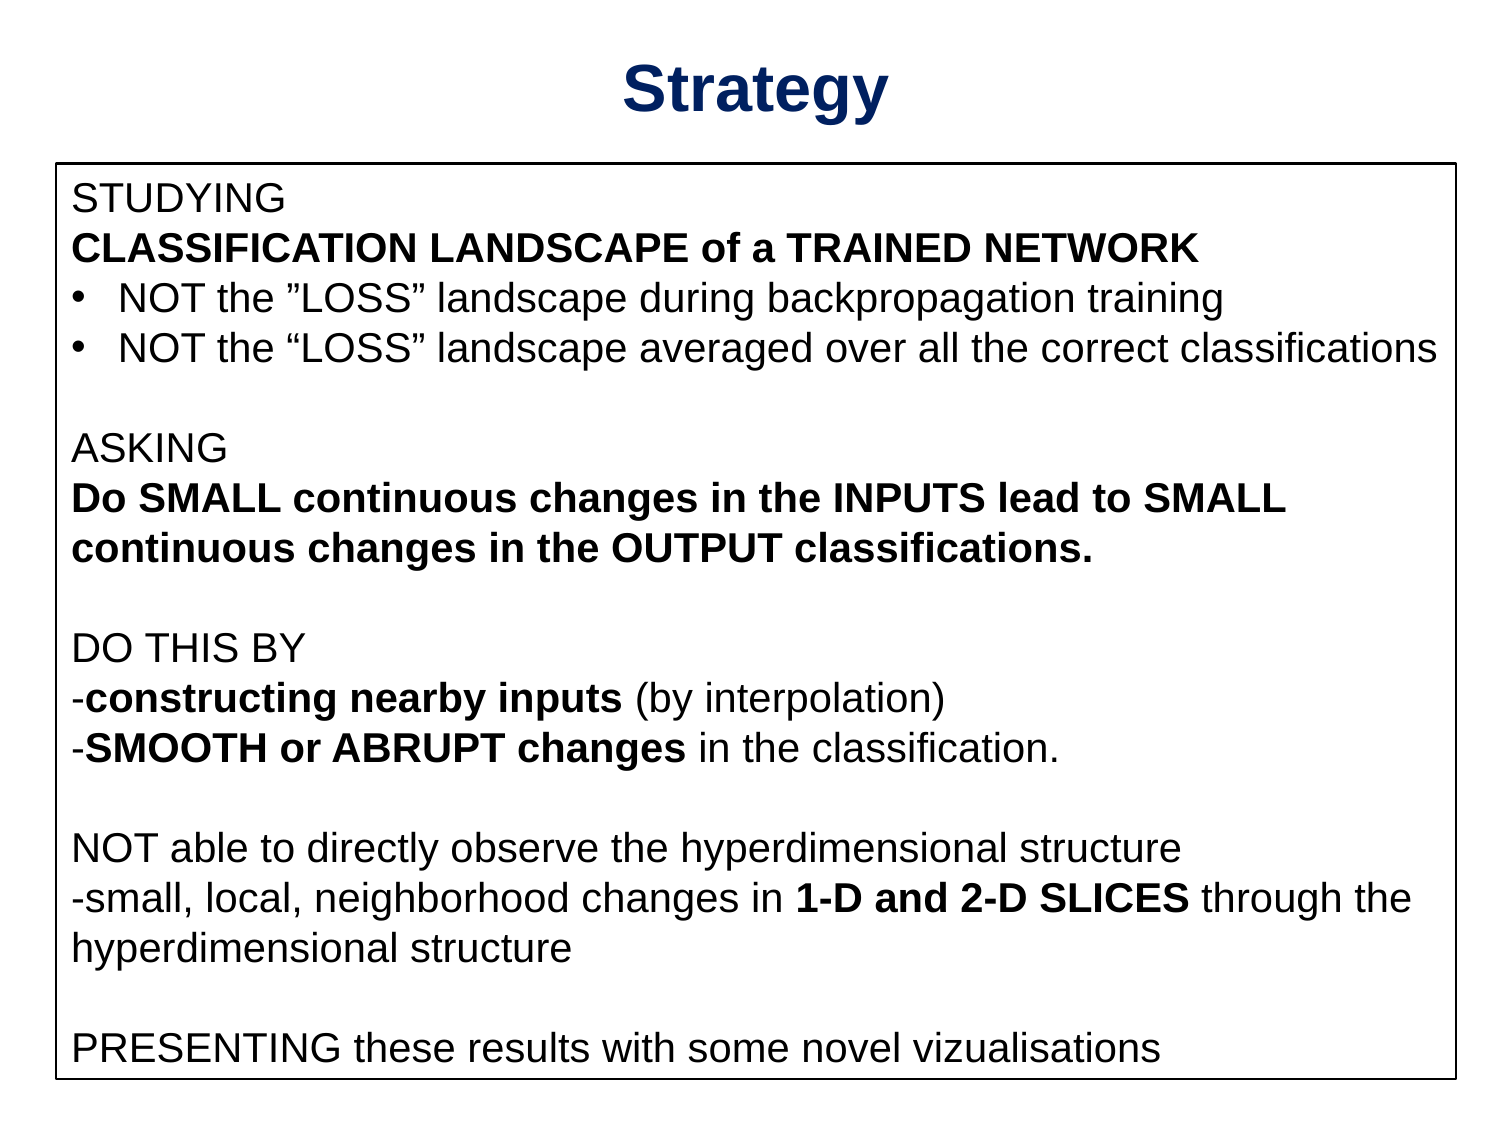

Strategy
STUDYING
CLASSIFICATION LANDSCAPE of a TRAINED NETWORK
NOT the ”LOSS” landscape during backpropagation training
NOT the “LOSS” landscape averaged over all the correct classifications

ASKING
Do SMALL continuous changes in the INPUTS lead to SMALL continuous changes in the OUTPUT classifications.

DO THIS BY
-constructing nearby inputs (by interpolation)
-SMOOTH or ABRUPT changes in the classification.

NOT able to directly observe the hyperdimensional structure
-small, local, neighborhood changes in 1-D and 2-D SLICES through the hyperdimensional structure

PRESENTING these results with some novel vizualisations